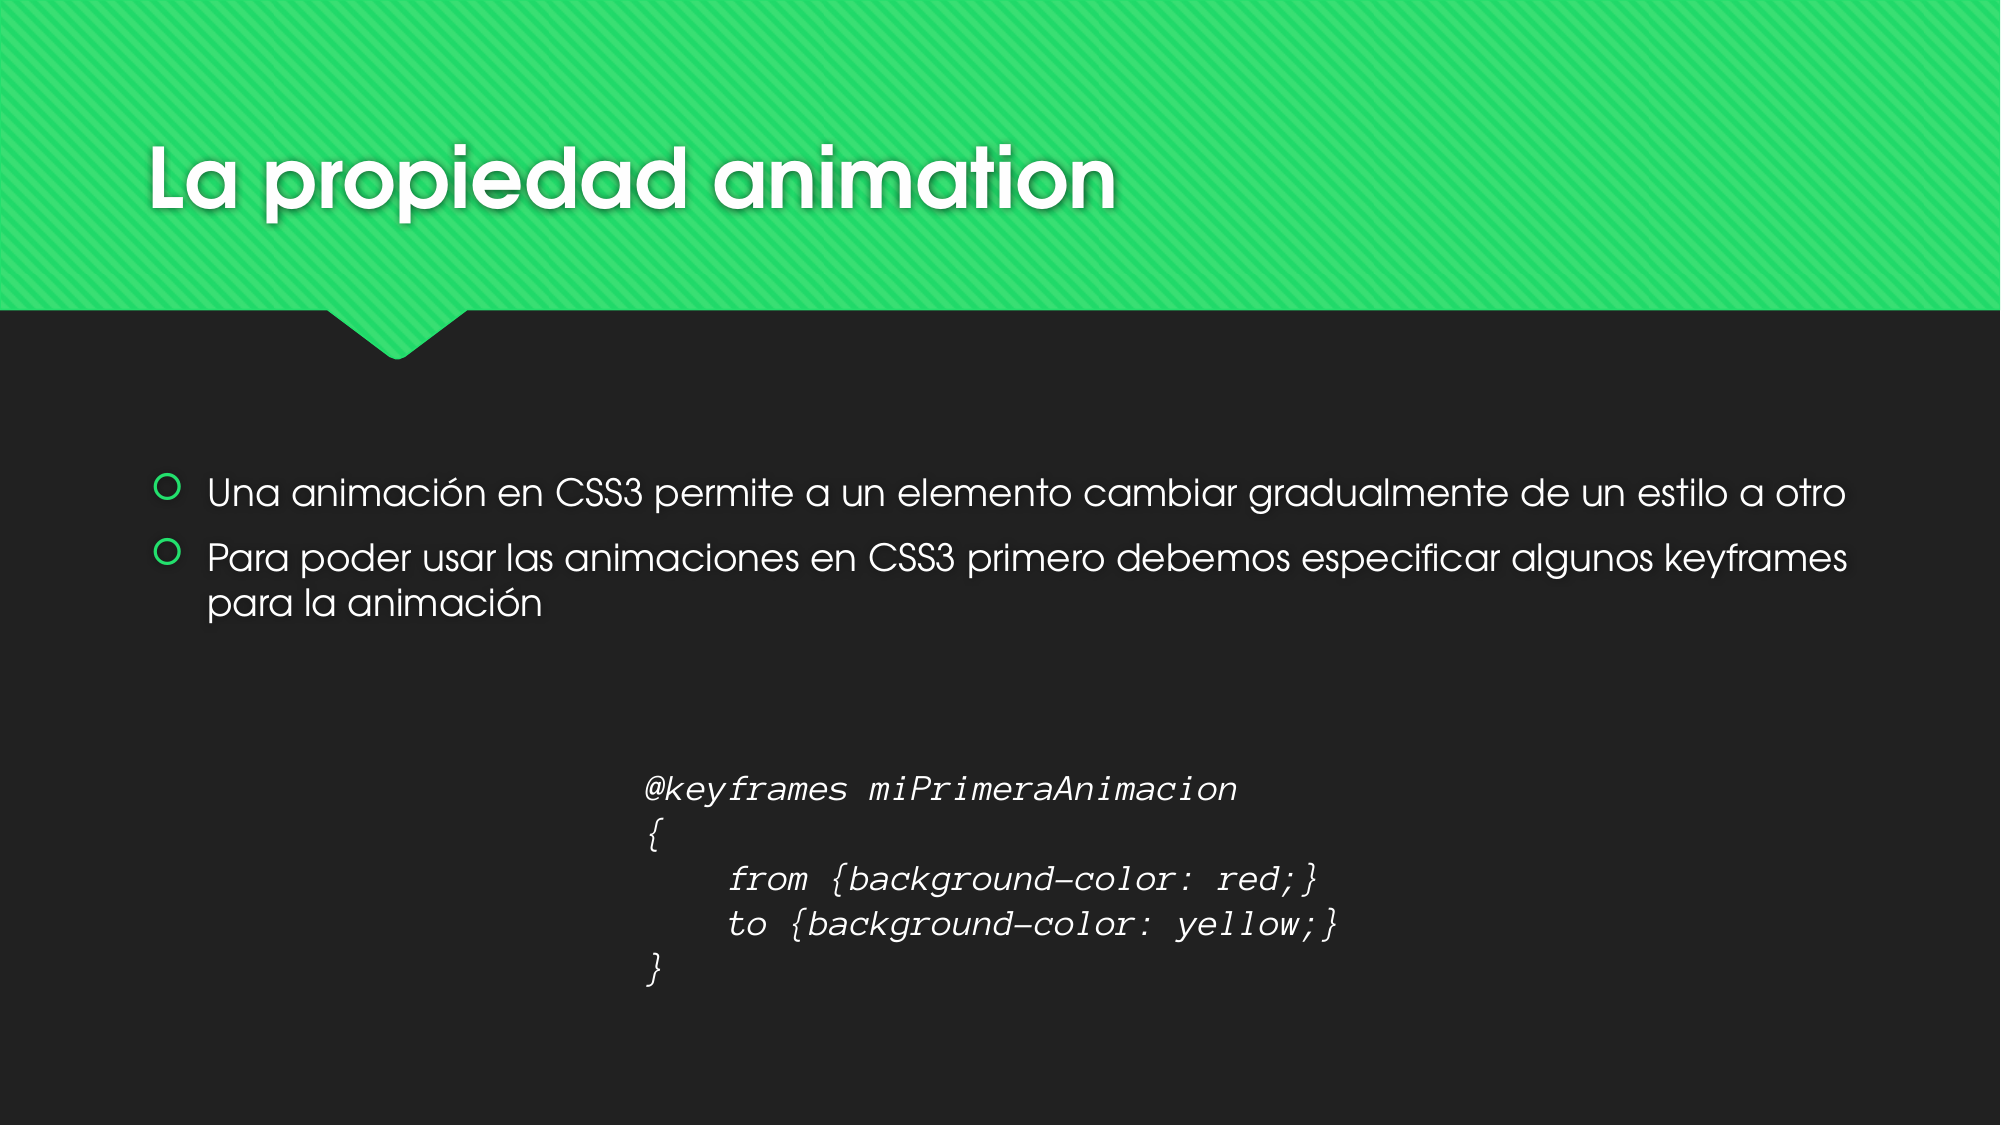

# La propiedad animation
Una animación en CSS3 permite a un elemento cambiar gradualmente de un estilo a otro
Para poder usar las animaciones en CSS3 primero debemos especificar algunos keyframes para la animación
@keyframes miPrimeraAnimacion
{
    from {background-color: red;}
    to {background-color: yellow;}
}